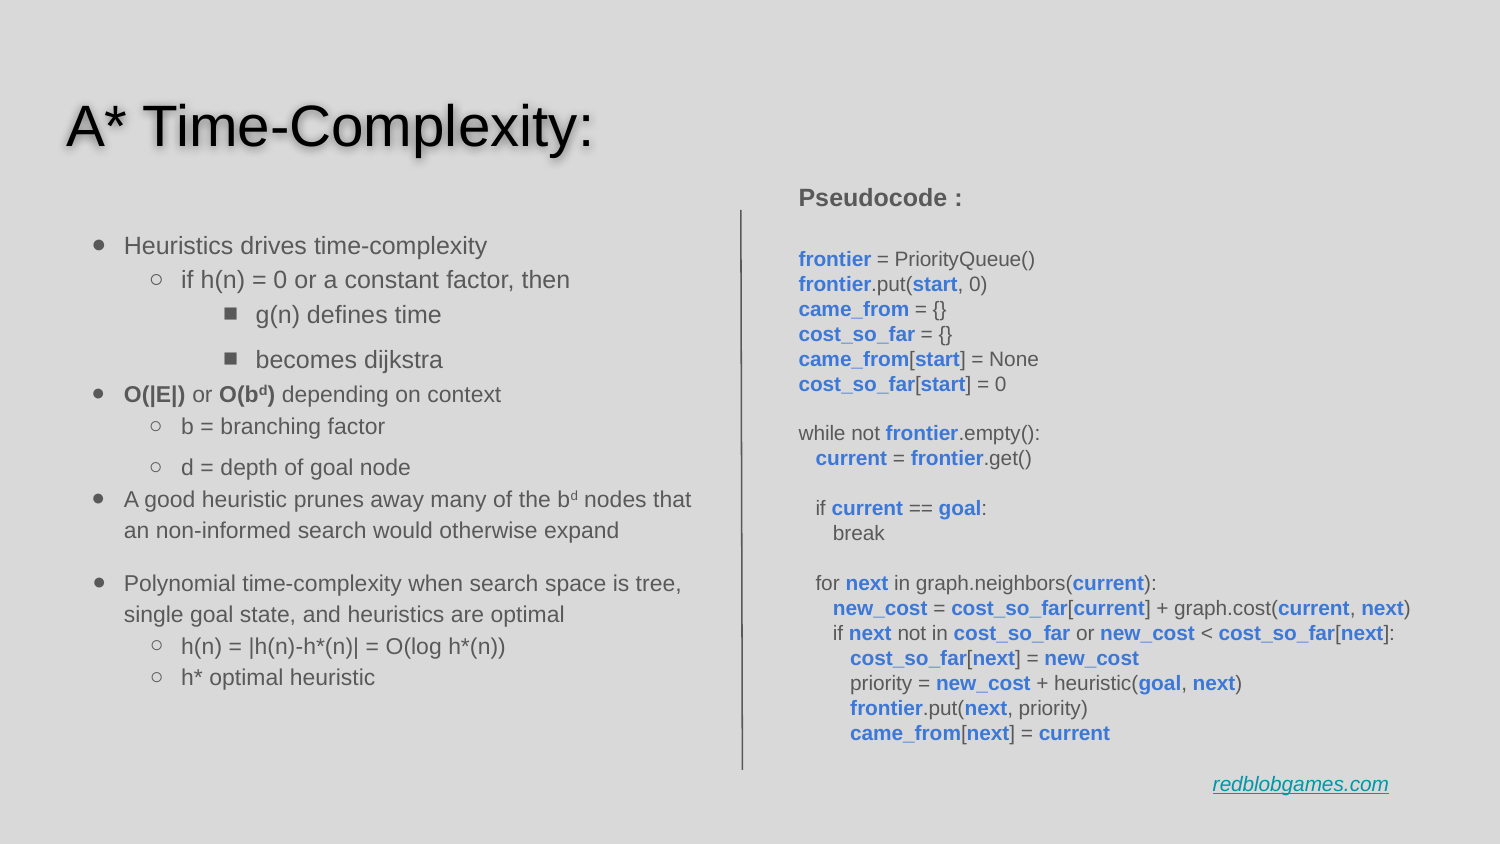

# A* Time-Complexity:
Pseudocode :
frontier = PriorityQueue()
frontier.put(start, 0)
came_from = {}
cost_so_far = {}
came_from[start] = None
cost_so_far[start] = 0

while not frontier.empty():
   current = frontier.get()

   if current == goal:
      break

   for next in graph.neighbors(current):
      new_cost = cost_so_far[current] + graph.cost(current, next)
      if next not in cost_so_far or new_cost < cost_so_far[next]:
         cost_so_far[next] = new_cost
         priority = new_cost + heuristic(goal, next)
         frontier.put(next, priority)
         came_from[next] = current
Heuristics drives time-complexity
if h(n) = 0 or a constant factor, then
g(n) defines time
becomes dijkstra
O(|E|) or O(bd) depending on context
b = branching factor
d = depth of goal node
A good heuristic prunes away many of the bd nodes that an non-informed search would otherwise expand
Polynomial time-complexity when search space is tree, single goal state, and heuristics are optimal
h(n) = |h(n)-h*(n)| = O(log h*(n))
h* optimal heuristic

redblobgames.com